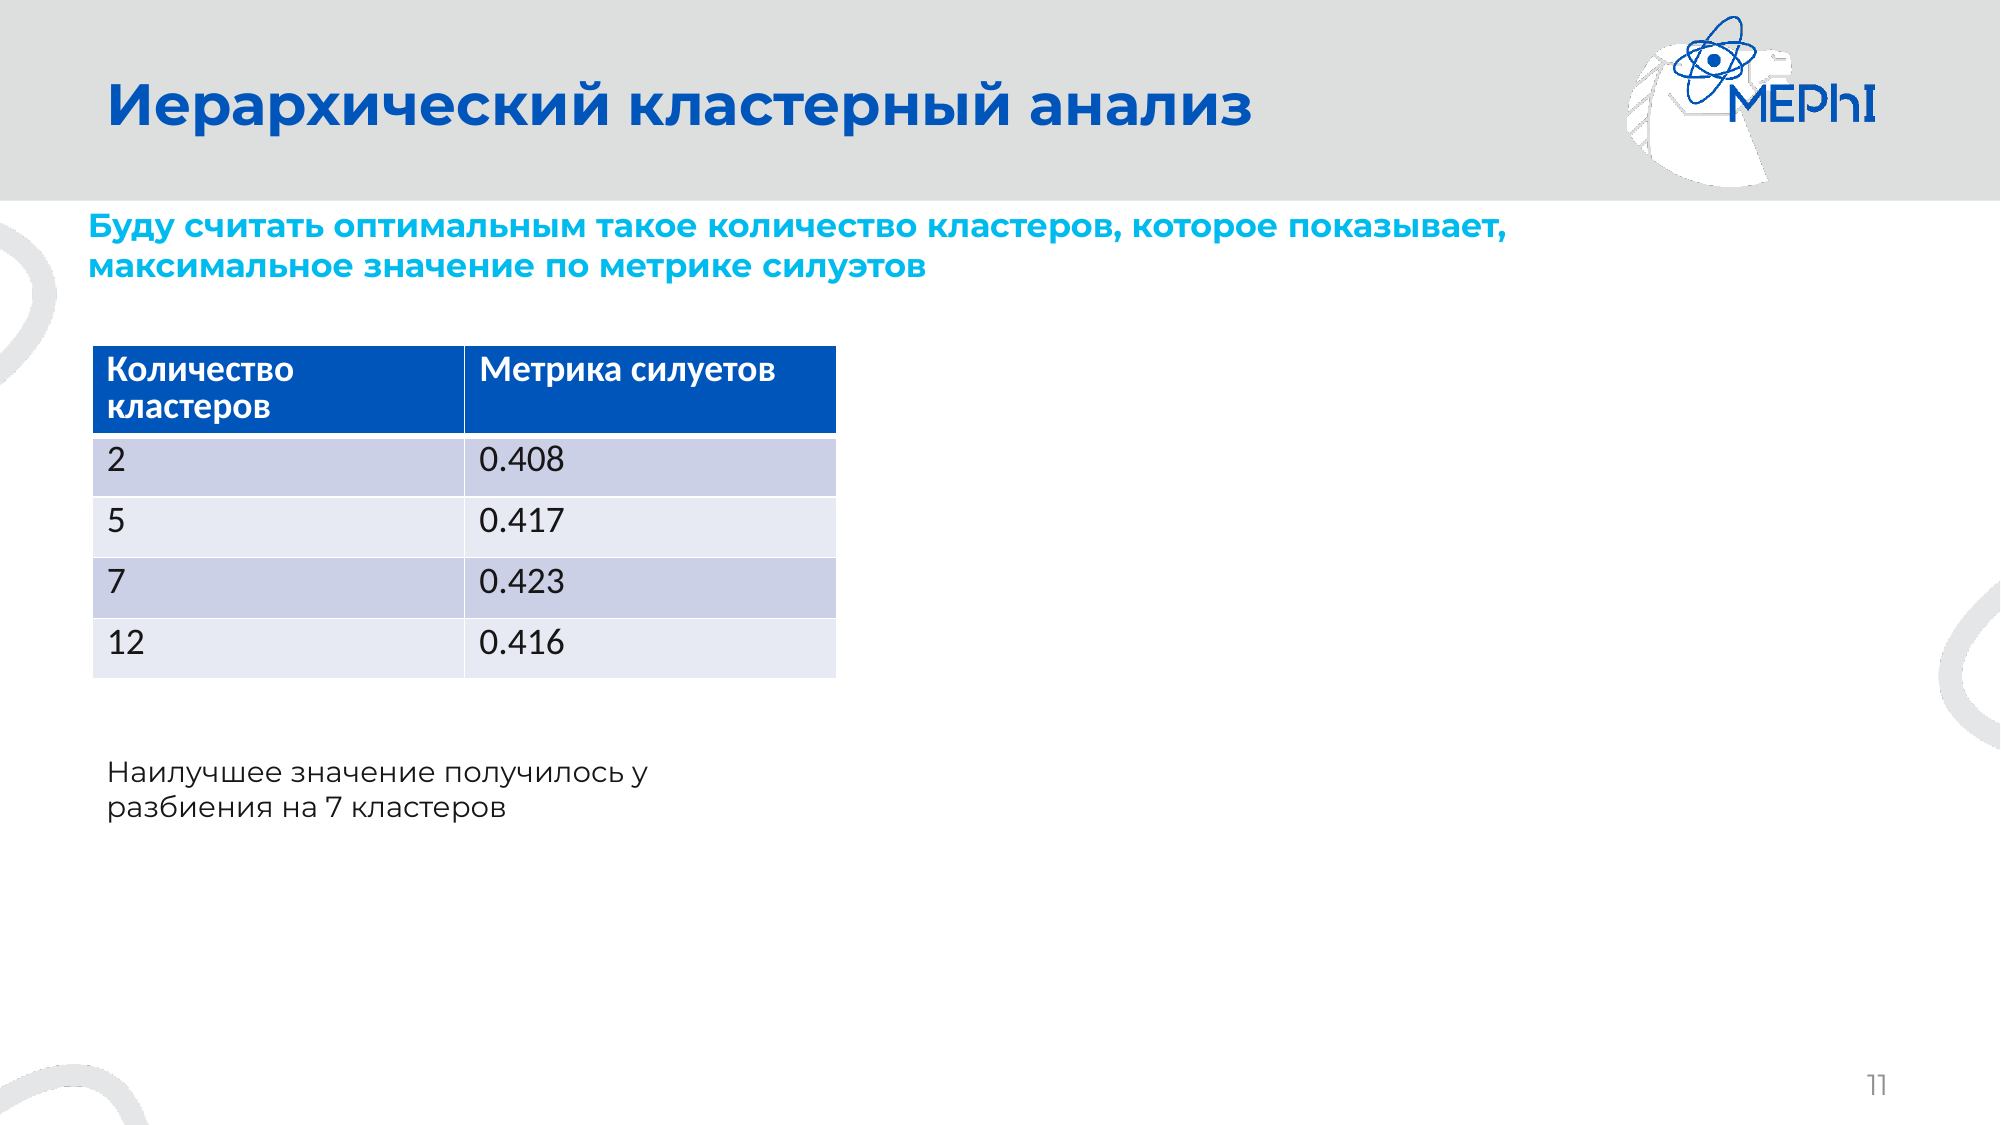

# Иерархический кластерный анализ
Буду считать оптимальным такое количество кластеров, которое показывает, максимальное значение по метрике силуэтов
| Количество кластеров | Метрика силуетов |
| --- | --- |
| 2 | 0.408 |
| 5 | 0.417 |
| 7 | 0.423 |
| 12 | 0.416 |
Наилучшее значение получилось у разбиения на 7 кластеров